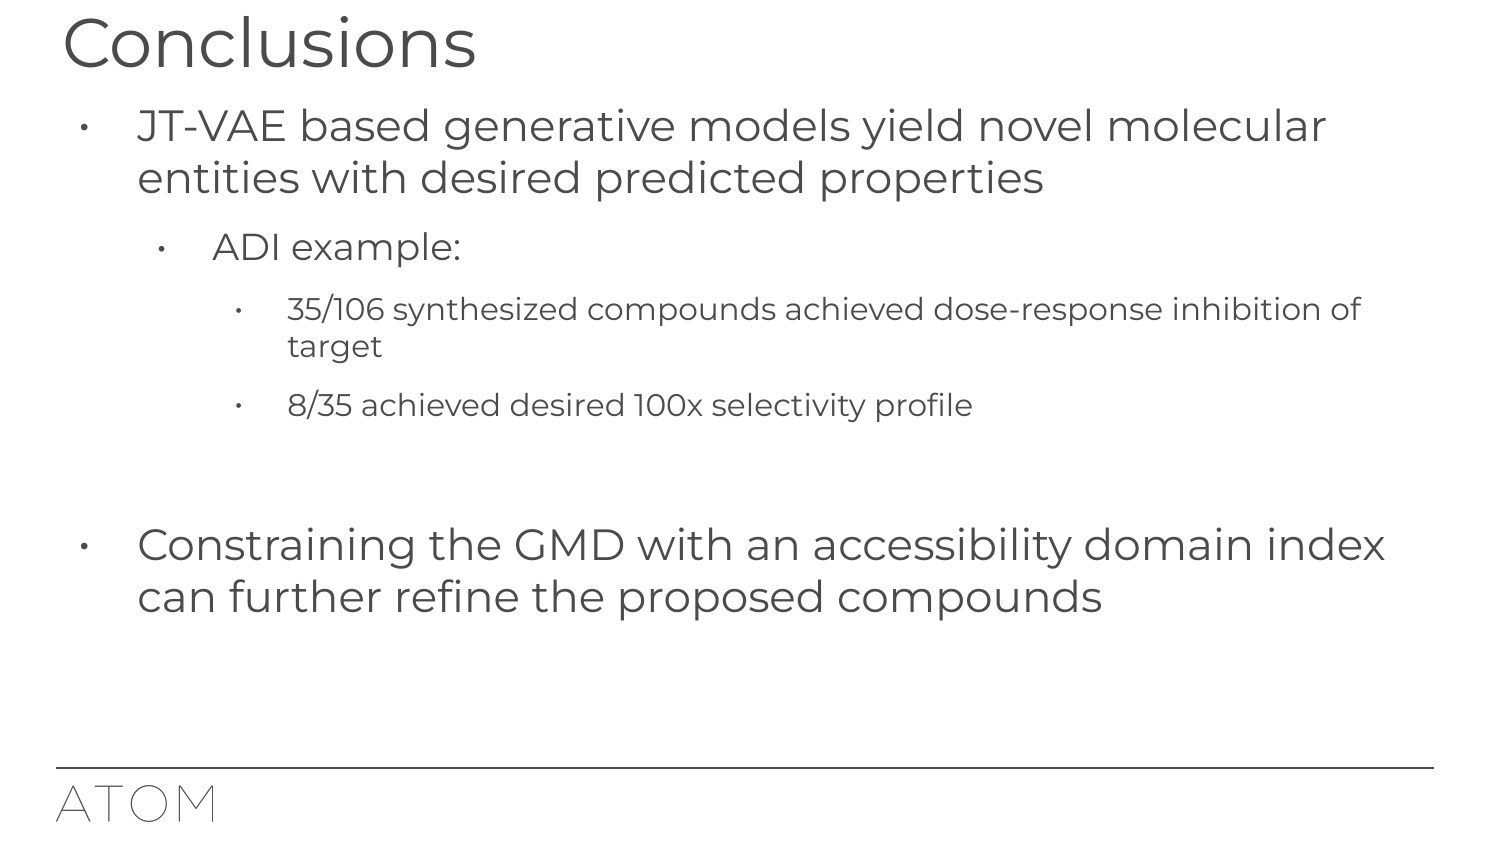

# Conclusions
JT-VAE based generative models yield novel molecular entities with desired predicted properties
ADI example:
35/106 synthesized compounds achieved dose-response inhibition of target
8/35 achieved desired 100x selectivity profile

Constraining the GMD with an accessibility domain index can further refine the proposed compounds